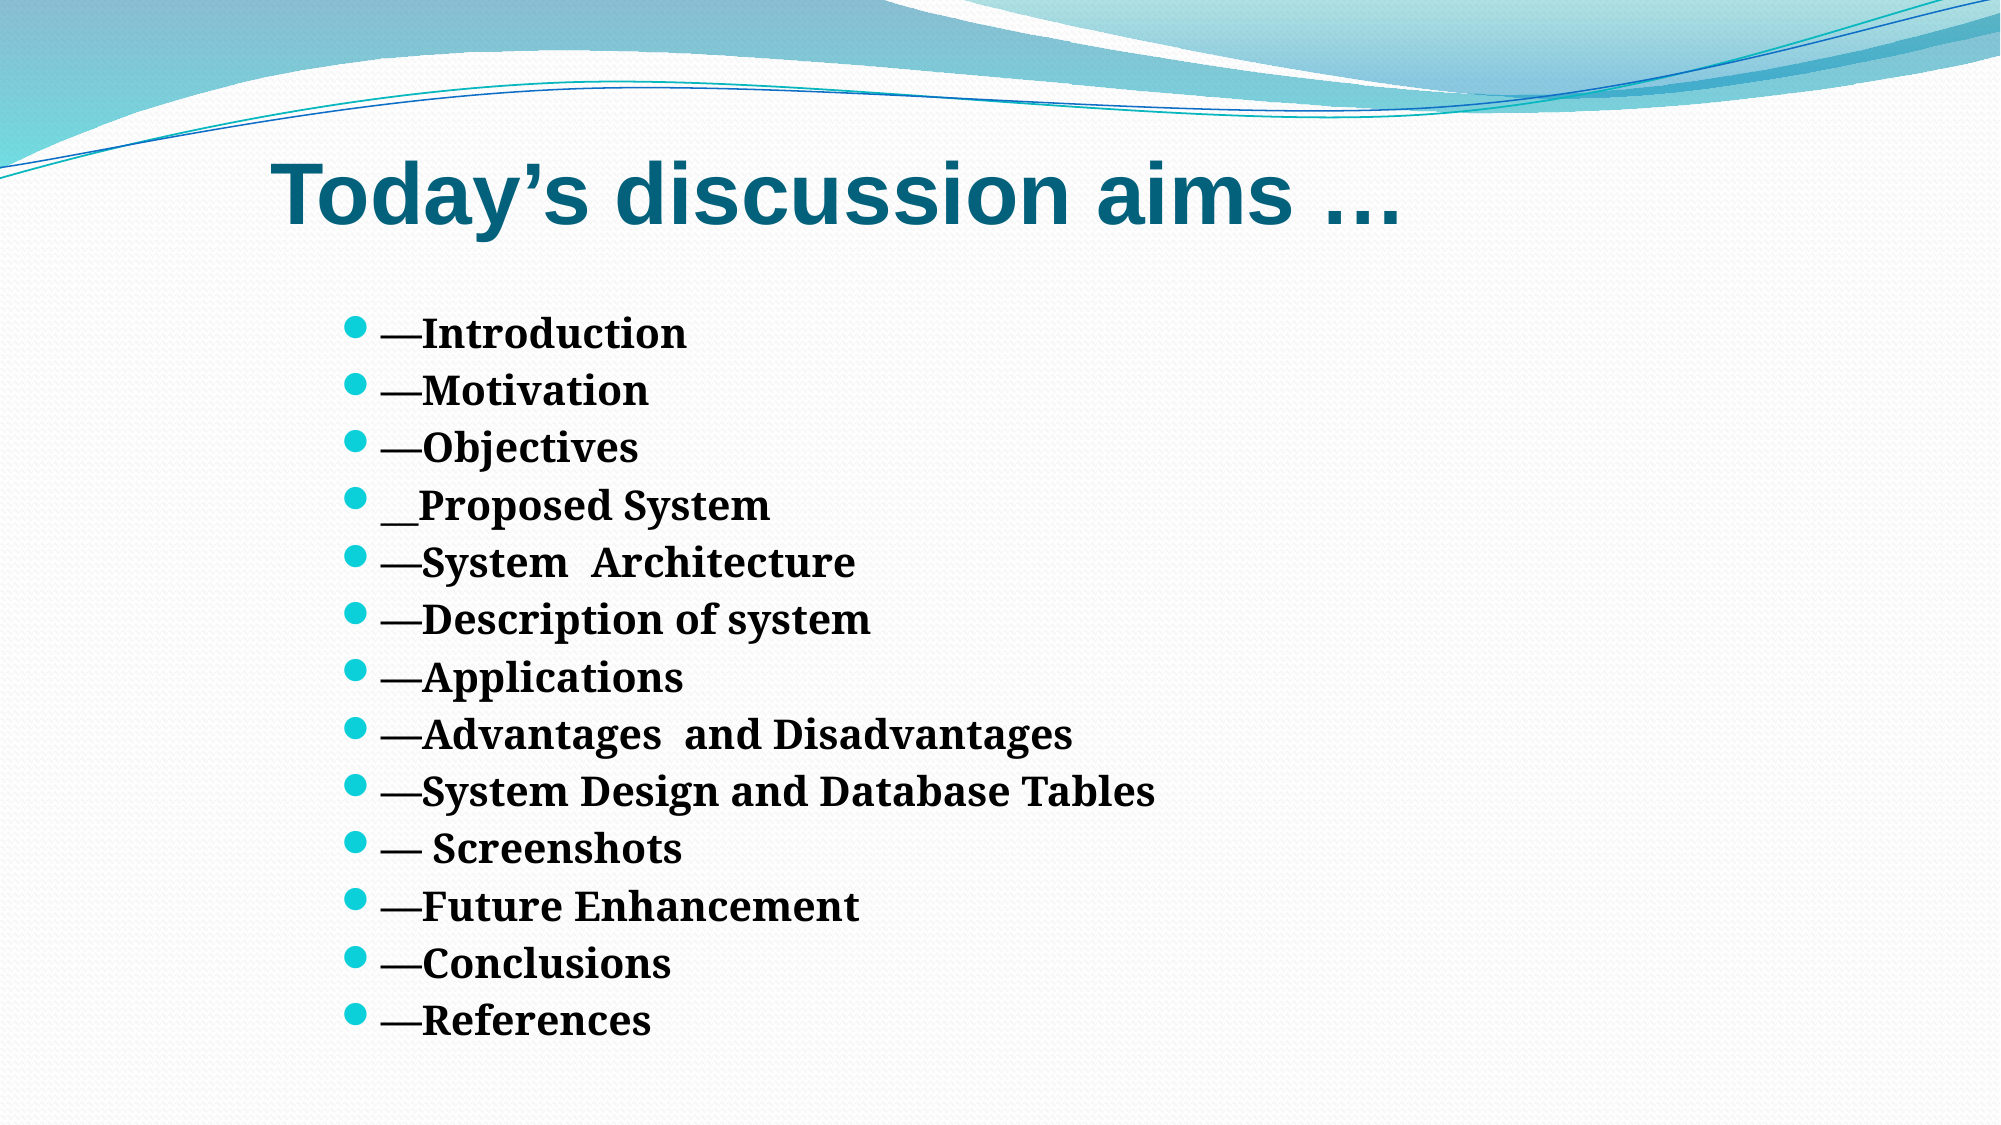

# Today’s discussion aims …
—Introduction
—Motivation
—Objectives
__Proposed System
—System  Architecture
—Description of system
—Applications
—Advantages  and Disadvantages
—System Design and Database Tables
— Screenshots
—Future Enhancement
—Conclusions
—References